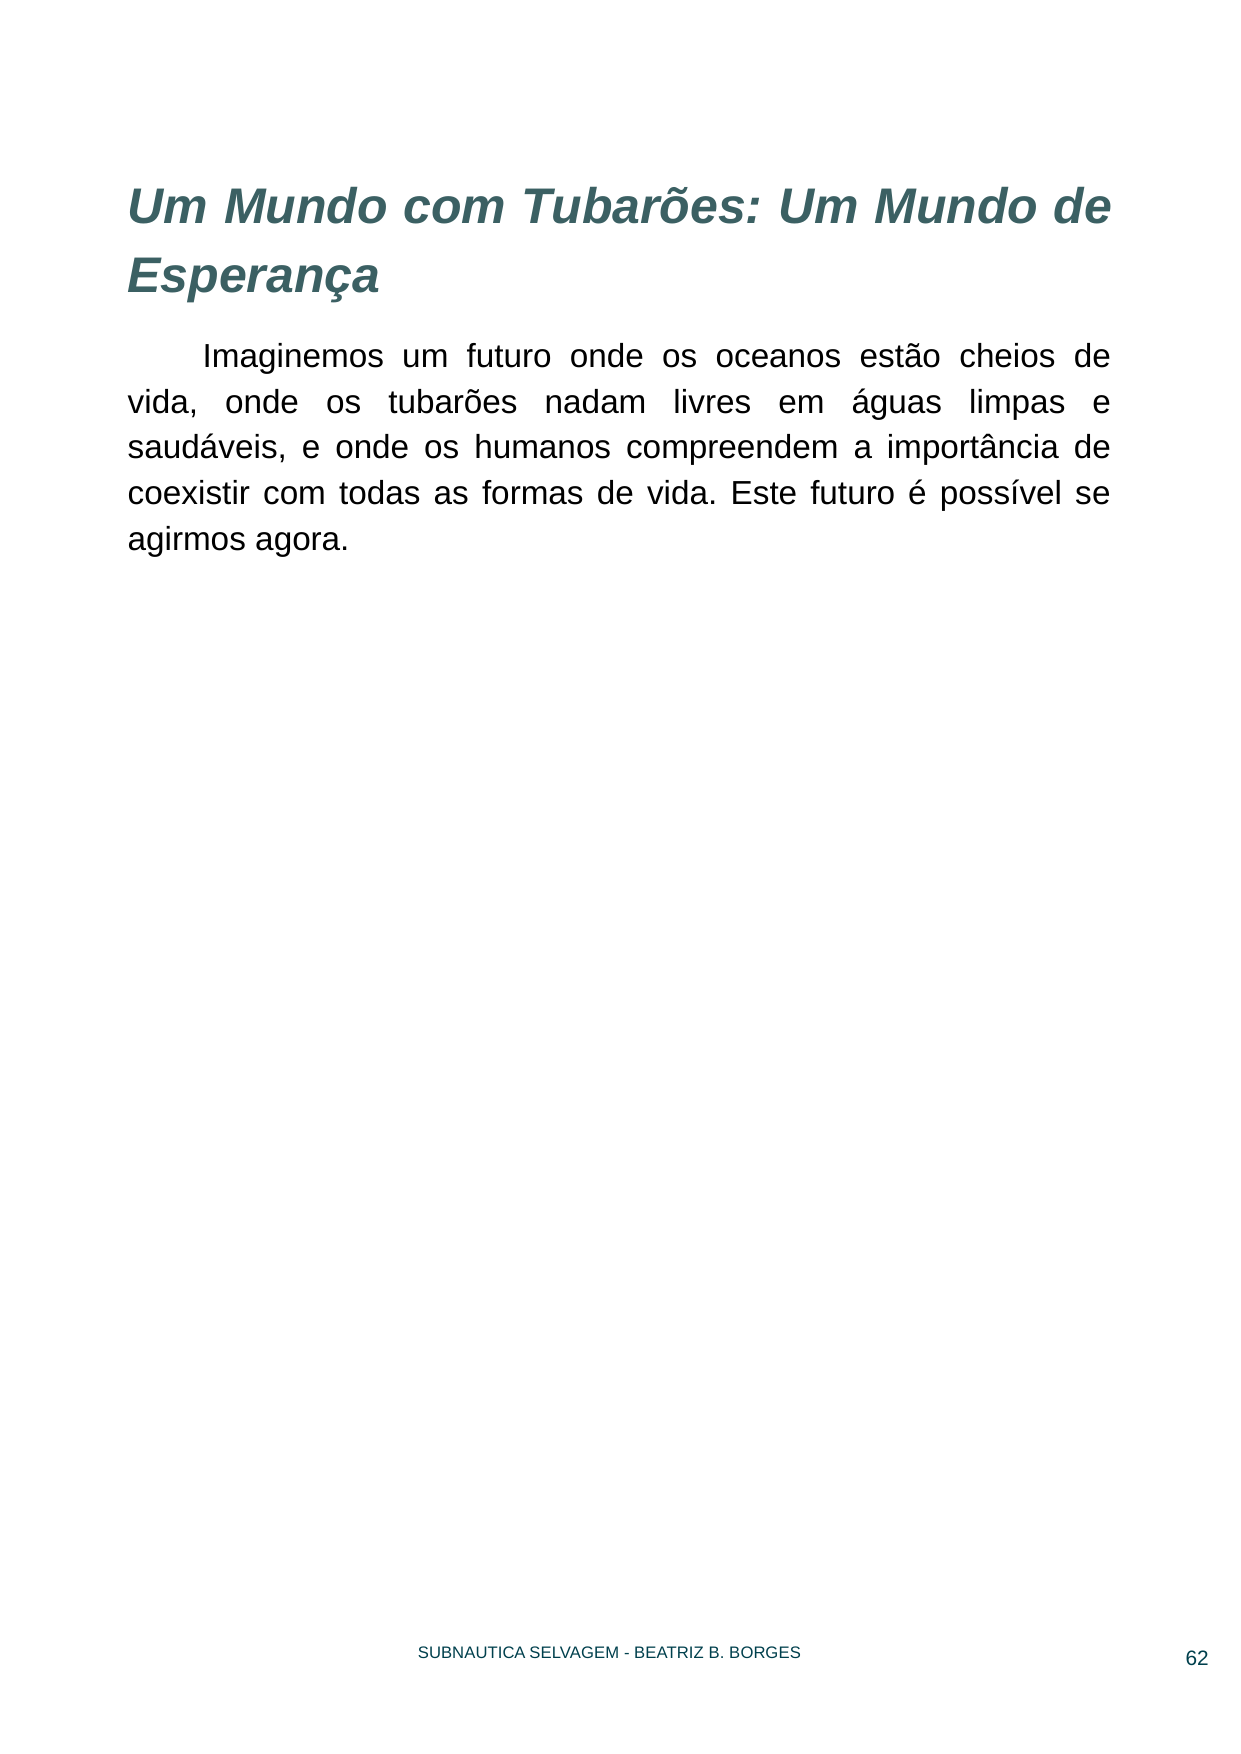

Um Mundo com Tubarões: Um Mundo de Esperança
Imaginemos um futuro onde os oceanos estão cheios de vida, onde os tubarões nadam livres em águas limpas e saudáveis, e onde os humanos compreendem a importância de coexistir com todas as formas de vida. Este futuro é possível se agirmos agora.
62
SUBNAUTICA SELVAGEM - BEATRIZ B. BORGES